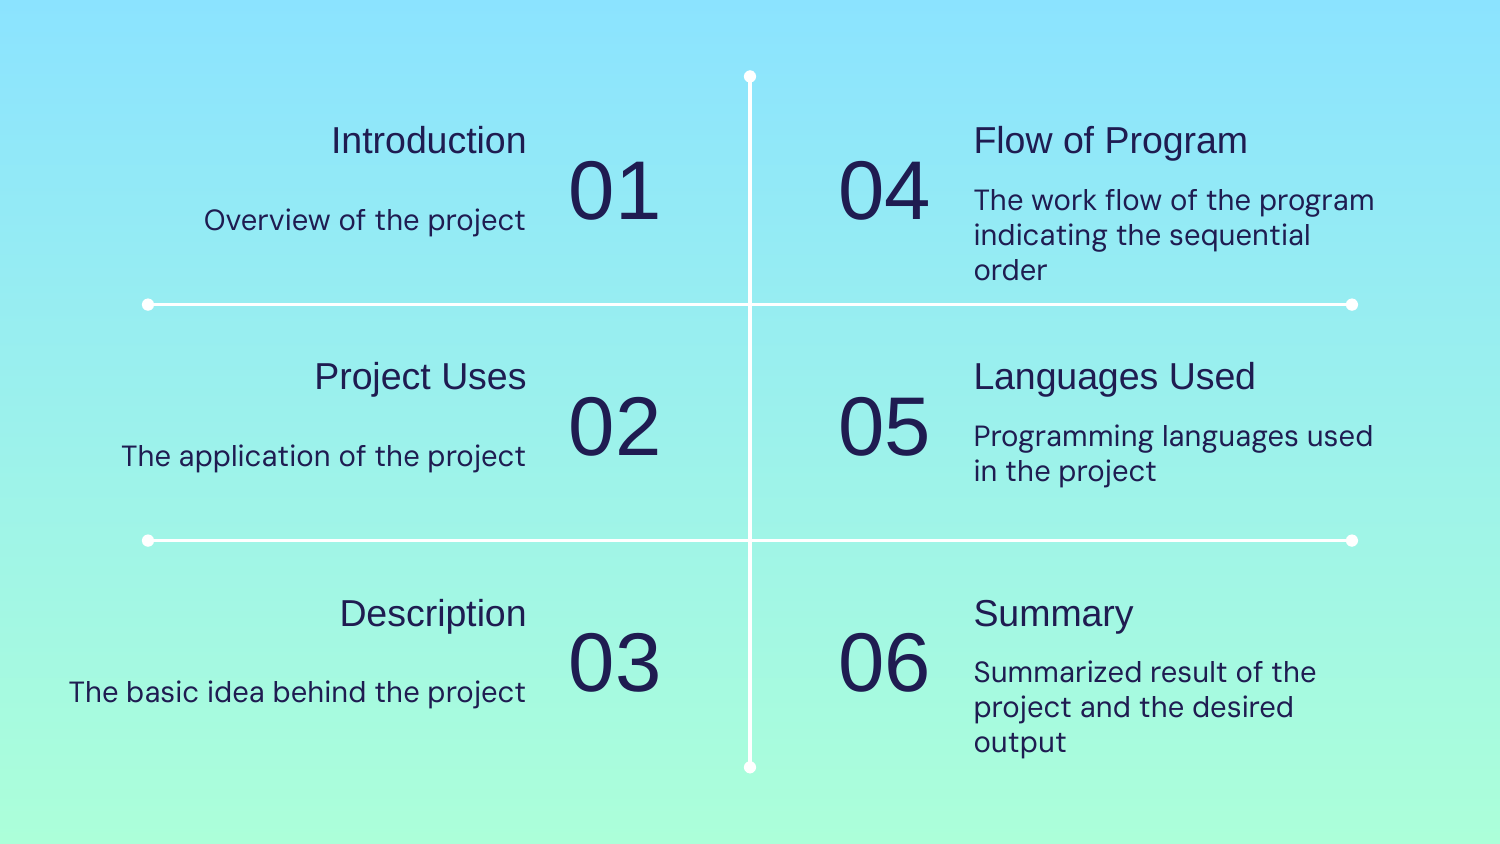

# Introduction
Flow of Program
01
04
Overview of the project
The work flow of the program indicating the sequential order
Project Uses
Languages Used
02
05
The application of the project
Programming languages used in the project
Description
Summary
03
06
The basic idea behind the project
Summarized result of the project and the desired output